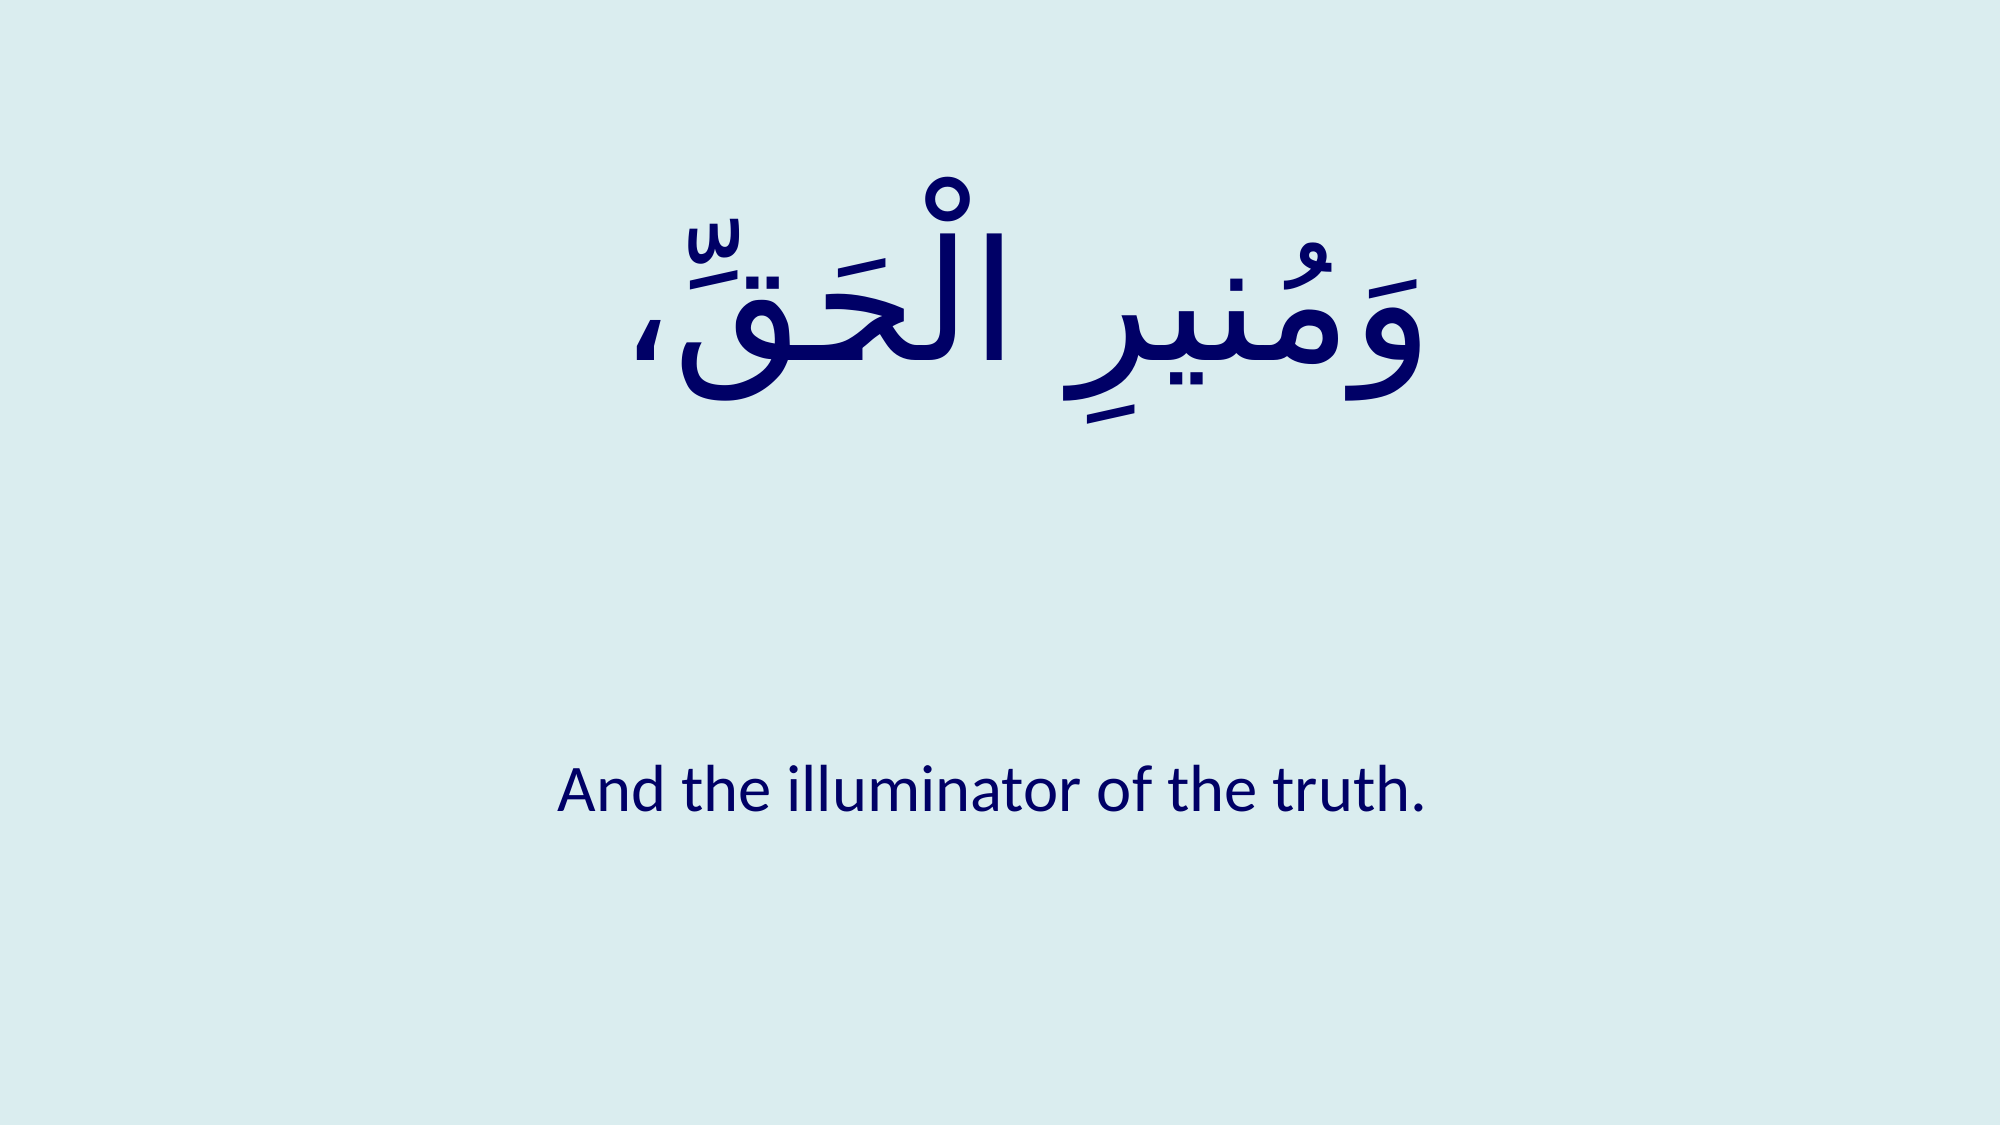

# وَمُنيرِ الْحَقِّ،
And the illuminator of the truth.